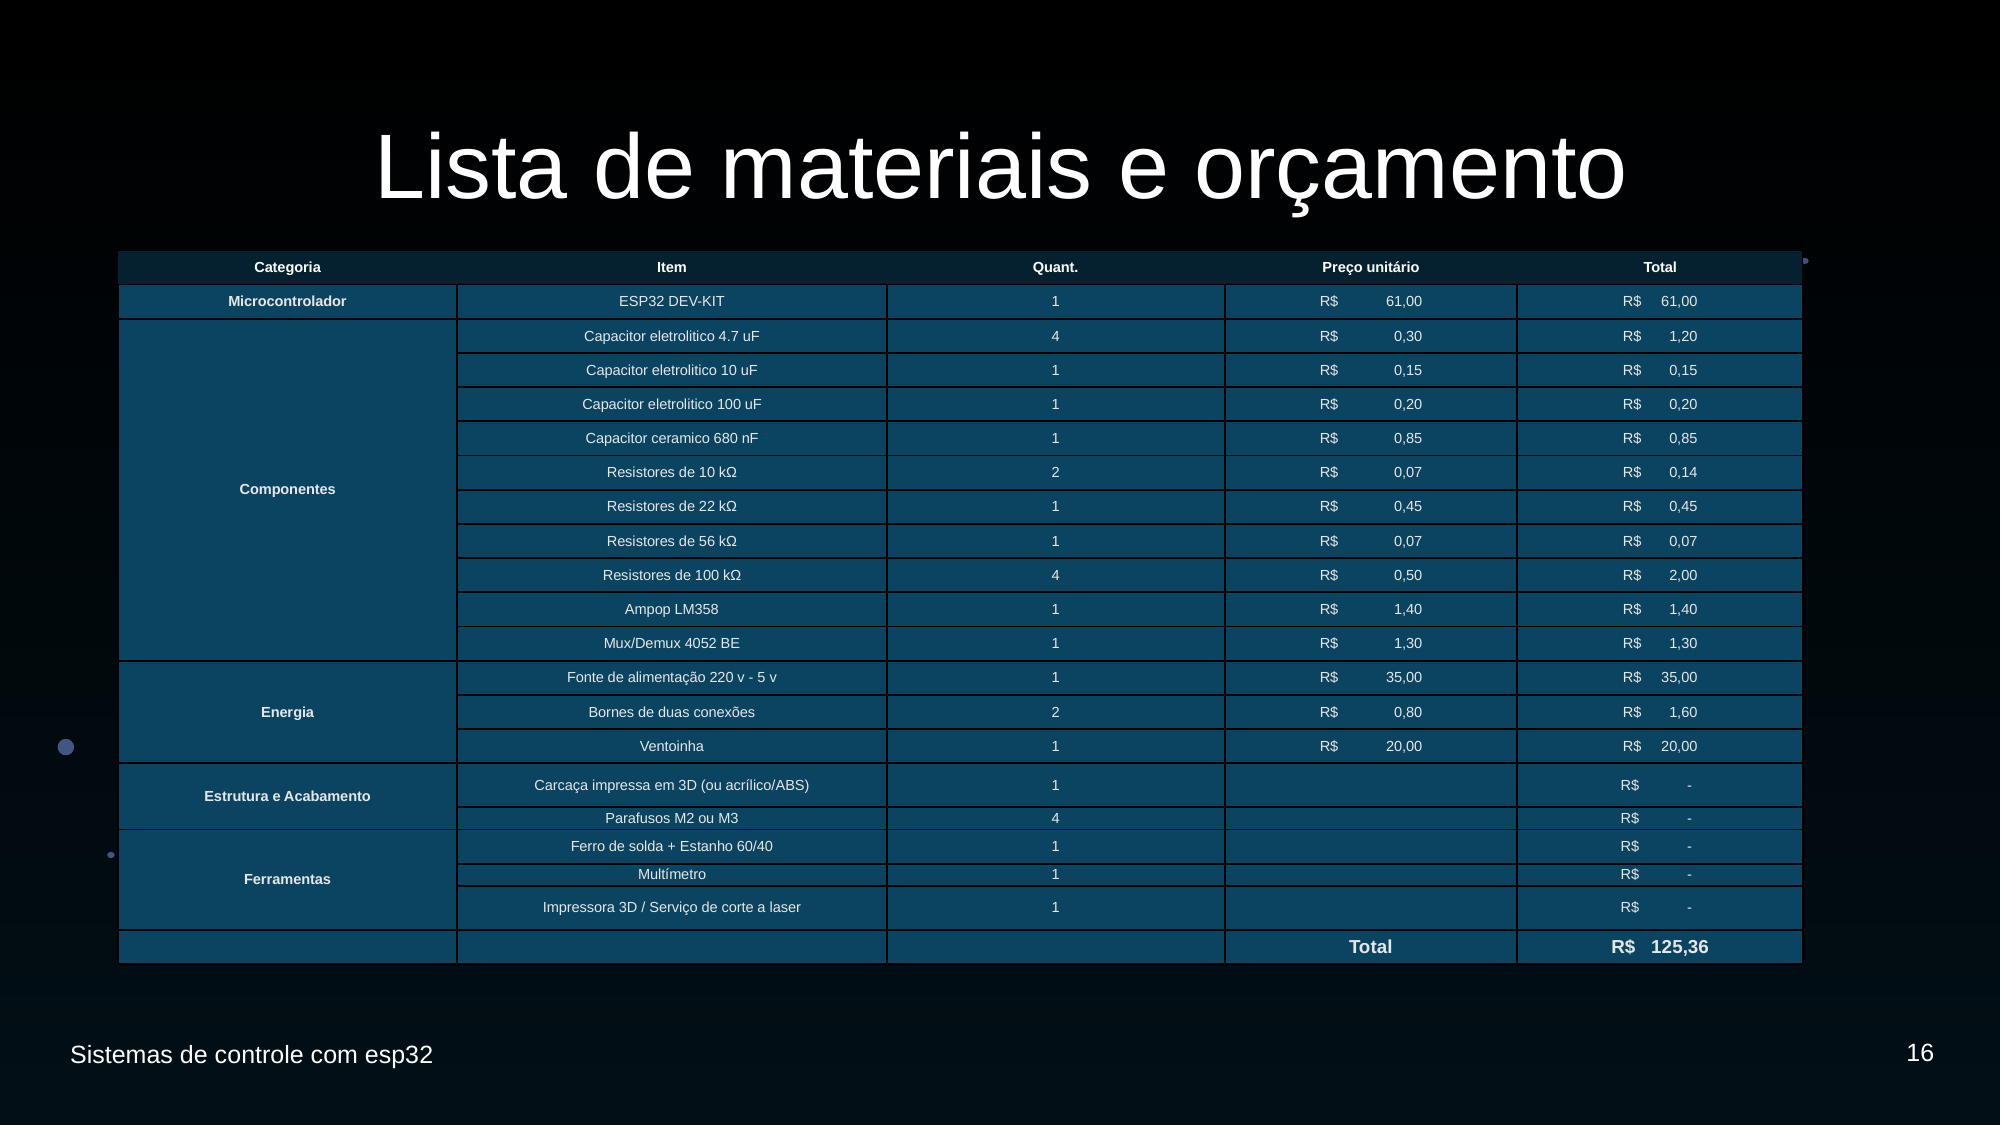

# Lista de materiais e orçamento
| Categoria | Item | Quant. | Preço unitário | Total |
| --- | --- | --- | --- | --- |
| Microcontrolador | ESP32 DEV-KIT | 1 | R$ 61,00 | R$ 61,00 |
| Componentes | Capacitor eletrolitico 4.7 uF | 4 | R$ 0,30 | R$ 1,20 |
|  | Capacitor eletrolitico 10 uF | 1 | R$ 0,15 | R$ 0,15 |
|  | Capacitor eletrolitico 100 uF | 1 | R$ 0,20 | R$ 0,20 |
|  | Capacitor ceramico 680 nF | 1 | R$ 0,85 | R$ 0,85 |
|  | Resistores de 10 kΩ | 2 | R$ 0,07 | R$ 0,14 |
|  | Resistores de 22 kΩ | 1 | R$ 0,45 | R$ 0,45 |
|  | Resistores de 56 kΩ | 1 | R$ 0,07 | R$ 0,07 |
|  | Resistores de 100 kΩ | 4 | R$ 0,50 | R$ 2,00 |
|  | Ampop LM358 | 1 | R$ 1,40 | R$ 1,40 |
|  | Mux/Demux 4052 BE | 1 | R$ 1,30 | R$ 1,30 |
| Energia | Fonte de alimentação 220 v - 5 v | 1 | R$ 35,00 | R$ 35,00 |
|  | Bornes de duas conexões | 2 | R$ 0,80 | R$ 1,60 |
|  | Ventoinha | 1 | R$ 20,00 | R$ 20,00 |
| Estrutura e Acabamento | Carcaça impressa em 3D (ou acrílico/ABS) | 1 |  | R$ - |
|  | Parafusos M2 ou M3 | 4 |  | R$ - |
| Ferramentas | Ferro de solda + Estanho 60/40 | 1 |  | R$ - |
|  | Multímetro | 1 |  | R$ - |
|  | Impressora 3D / Serviço de corte a laser | 1 |  | R$ - |
|  |  |  | Total | R$ 125,36 |
16
Sistemas de controle com esp32